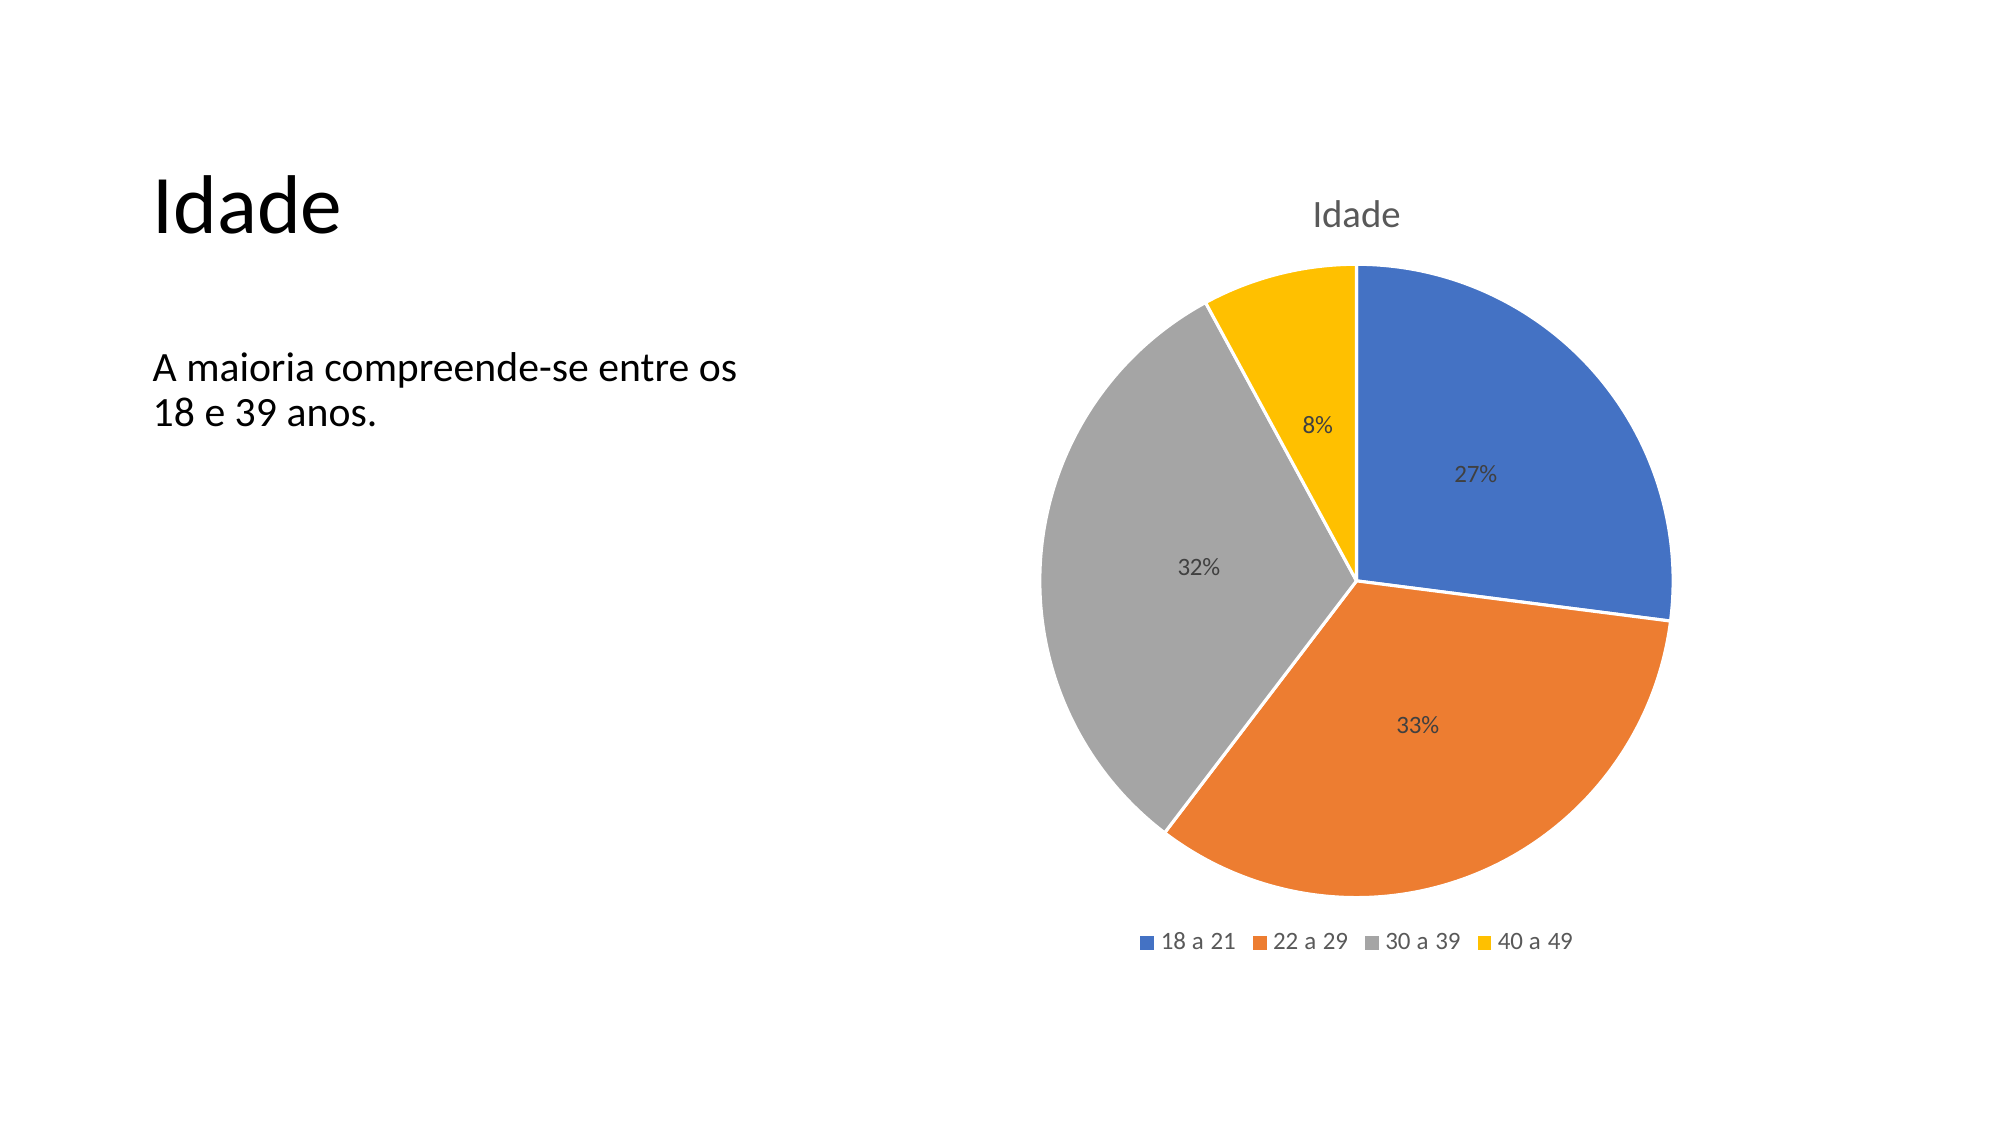

# Idade

### Chart:

| Category | Idade |
|---|---|
| 18 a 21 | 0.27 |
| 22 a 29 | 0.333 |
| 30 a 39 | 0.317 |
| 40 a 49 | 0.079 |
A maioria compreende-se entre os 18 e 39 anos.